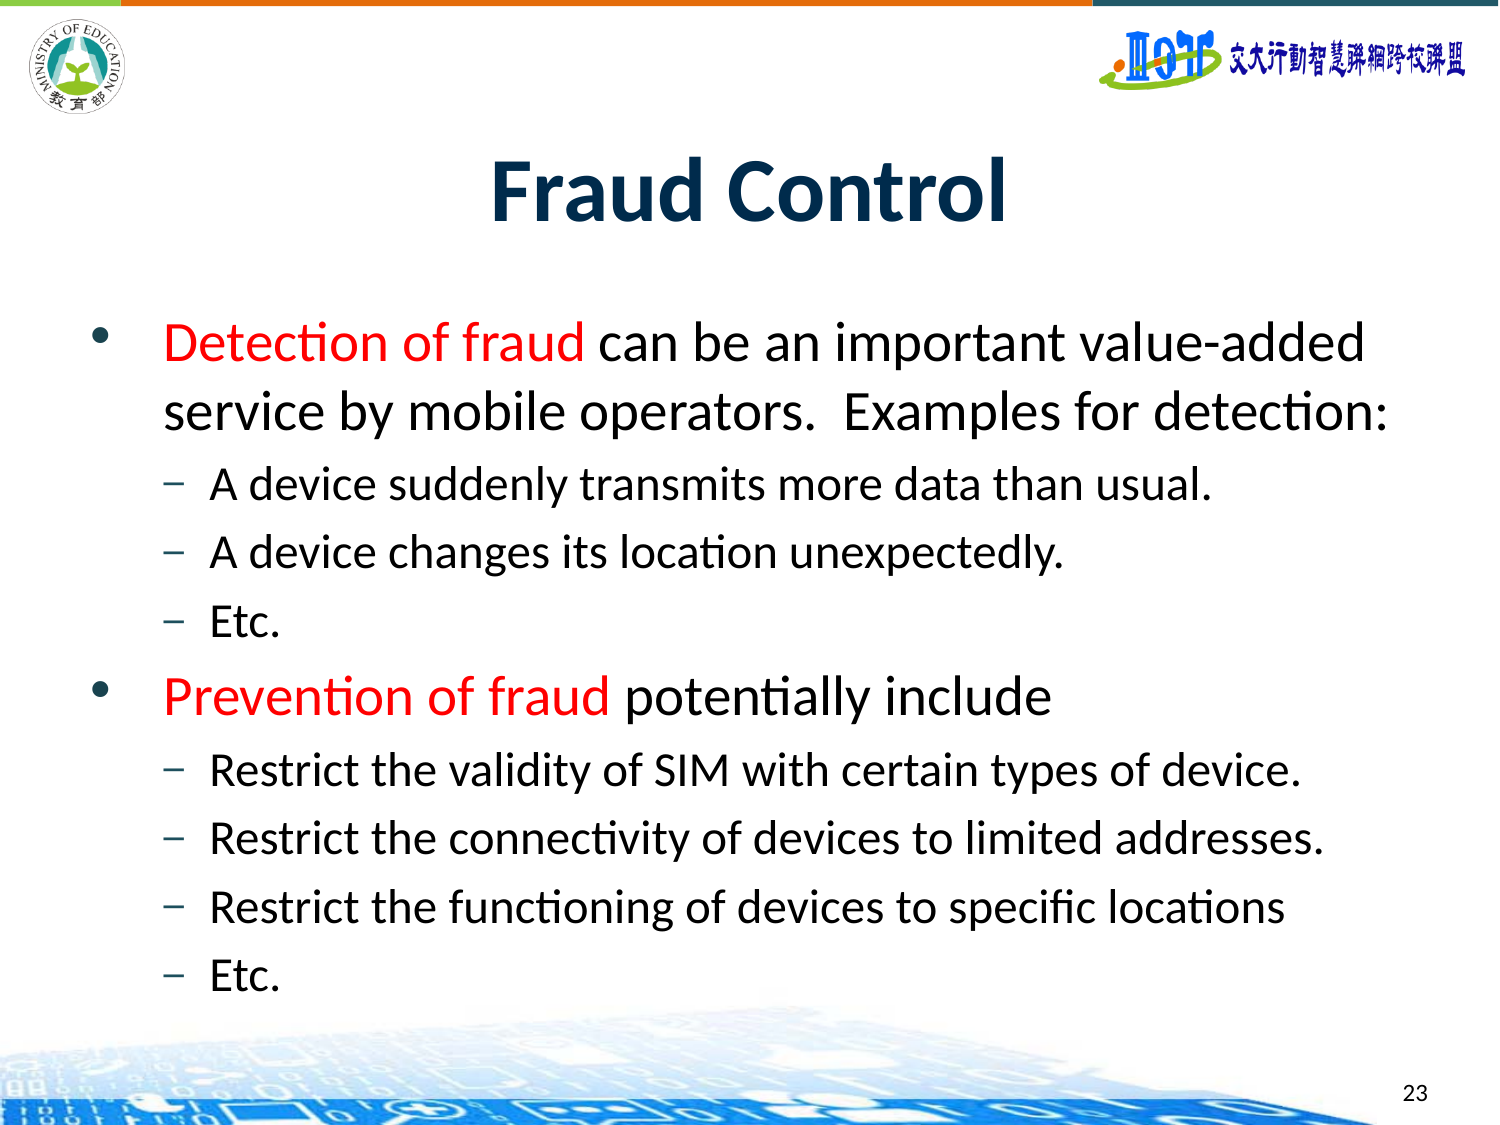

# Fraud Control
Detection of fraud can be an important value-added service by mobile operators.  Examples for detection:
A device suddenly transmits more data than usual.
A device changes its location unexpectedly.
Etc.
Prevention of fraud potentially include
Restrict the validity of SIM with certain types of device.
Restrict the connectivity of devices to limited addresses.
Restrict the functioning of devices to specific locations
Etc.

23